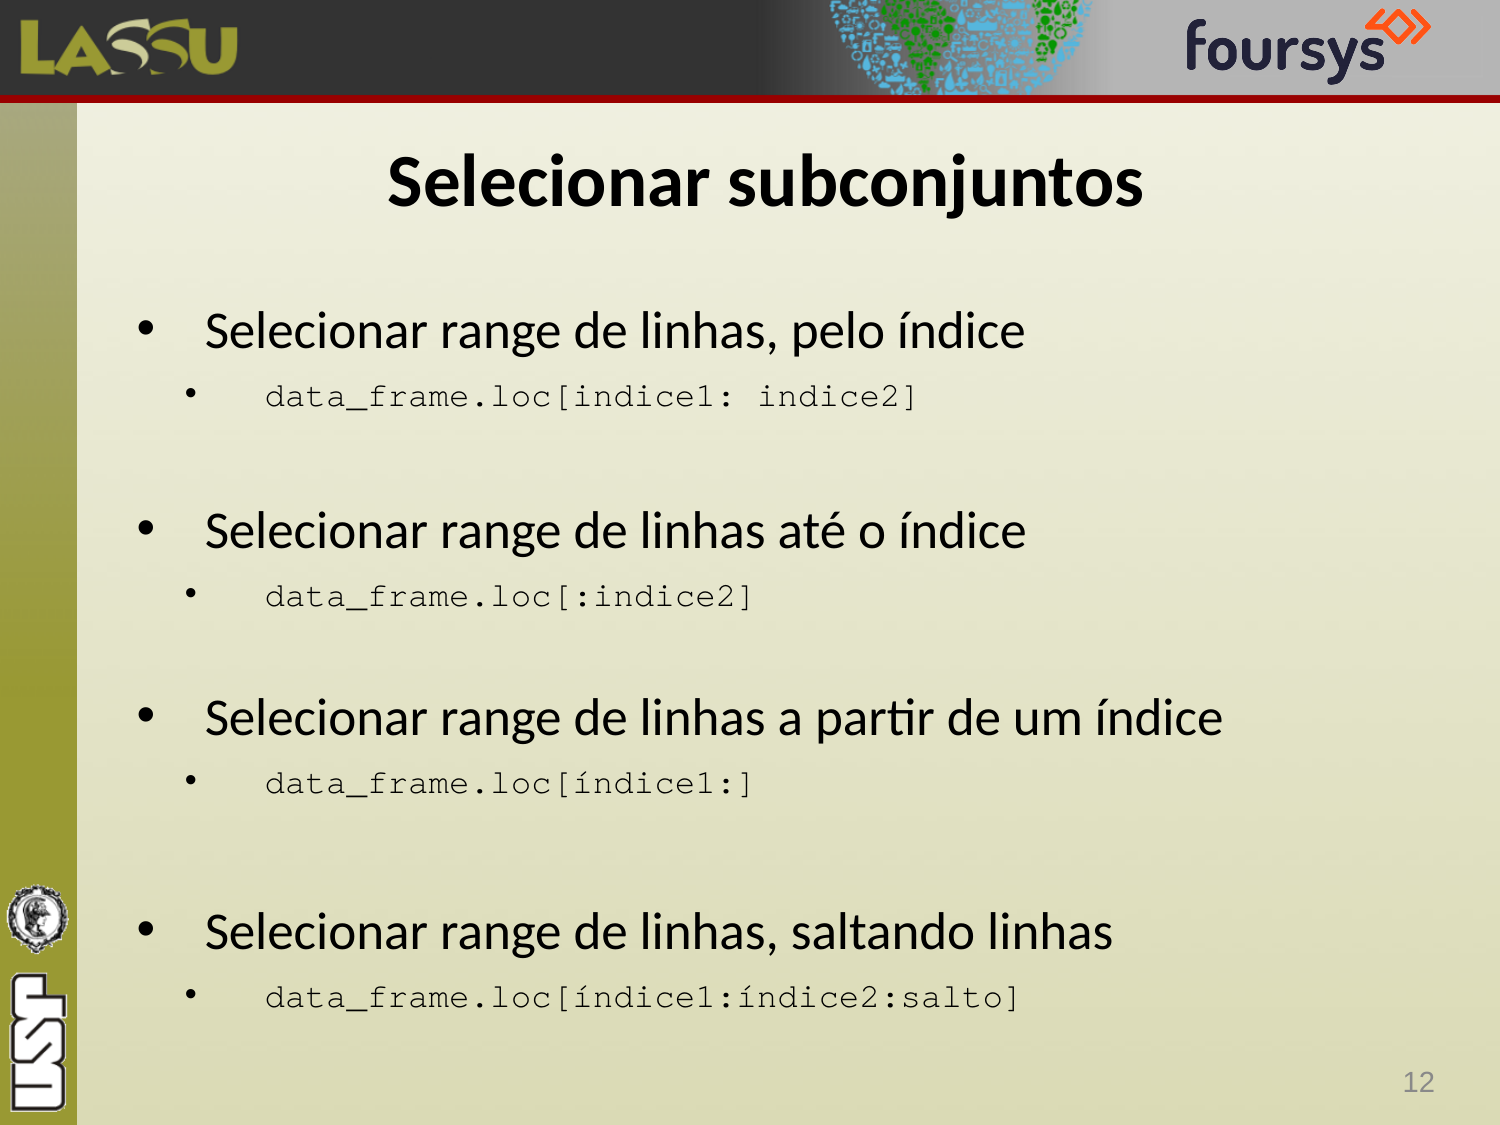

# Selecionar subconjuntos
Selecionar range de linhas, pelo índice
data_frame.loc[indice1: indice2]

Selecionar range de linhas até o índice
data_frame.loc[:indice2]

Selecionar range de linhas a partir de um índice
data_frame.loc[índice1:]

Selecionar range de linhas, saltando linhas
data_frame.loc[índice1:índice2:salto]

12